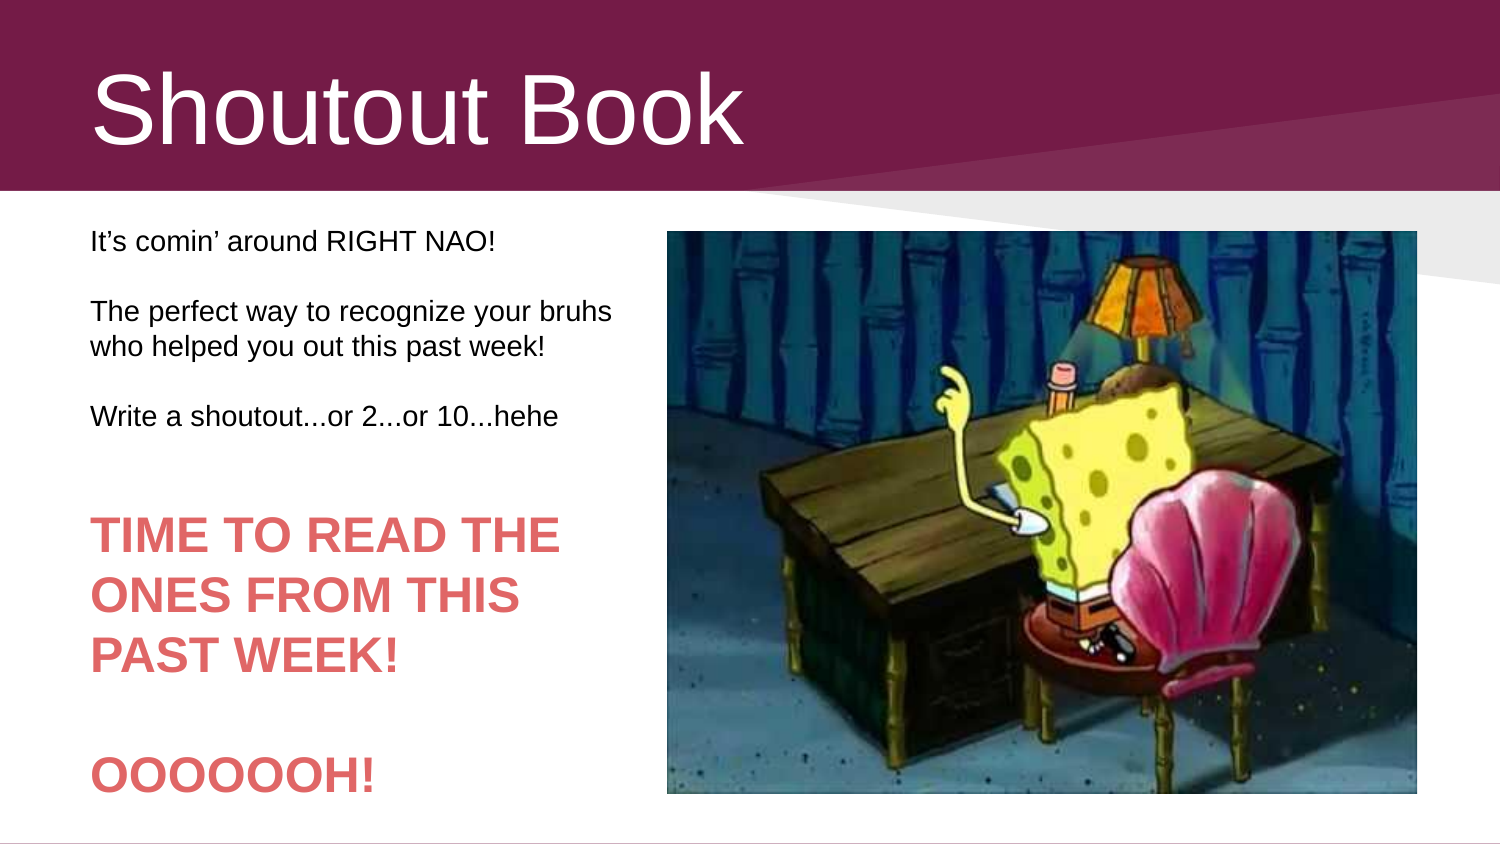

# Shoutout Book
It’s comin’ around RIGHT NAO!

The perfect way to recognize your bruhs
who helped you out this past week!

Write a shoutout...or 2...or 10...hehe

TIME TO READ THE ONES FROM THIS PAST WEEK!

OOOOOOH!